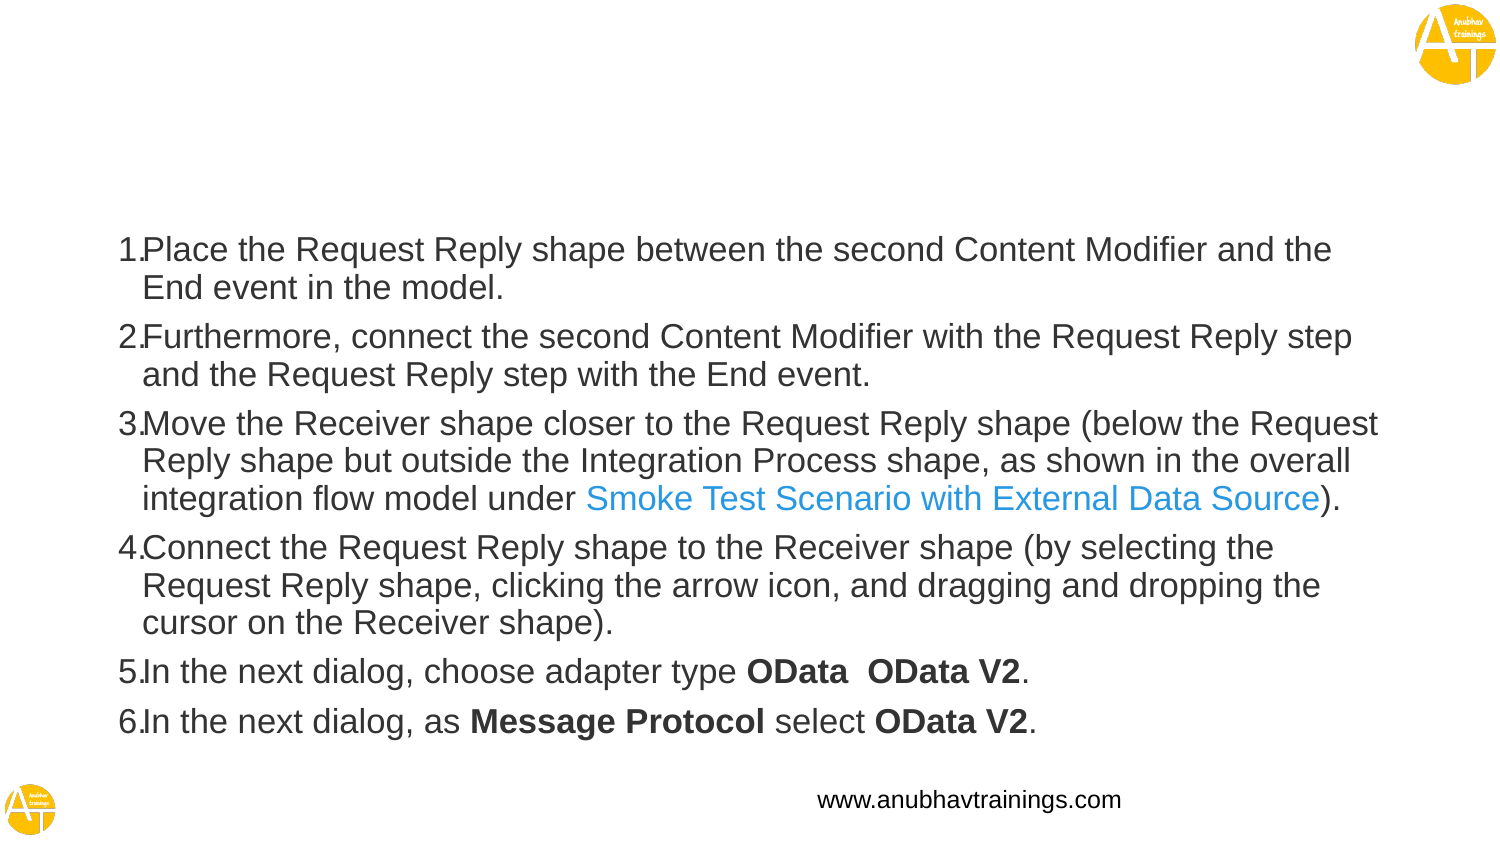

#
Place the Request Reply shape between the second Content Modifier and the End event in the model.
Furthermore, connect the second Content Modifier with the Request Reply step and the Request Reply step with the End event.
Move the Receiver shape closer to the Request Reply shape (below the Request Reply shape but outside the Integration Process shape, as shown in the overall integration flow model under Smoke Test Scenario with External Data Source).
Connect the Request Reply shape to the Receiver shape (by selecting the Request Reply shape, clicking the arrow icon, and dragging and dropping the cursor on the Receiver shape).
In the next dialog, choose adapter type OData  OData V2.
In the next dialog, as Message Protocol select OData V2.